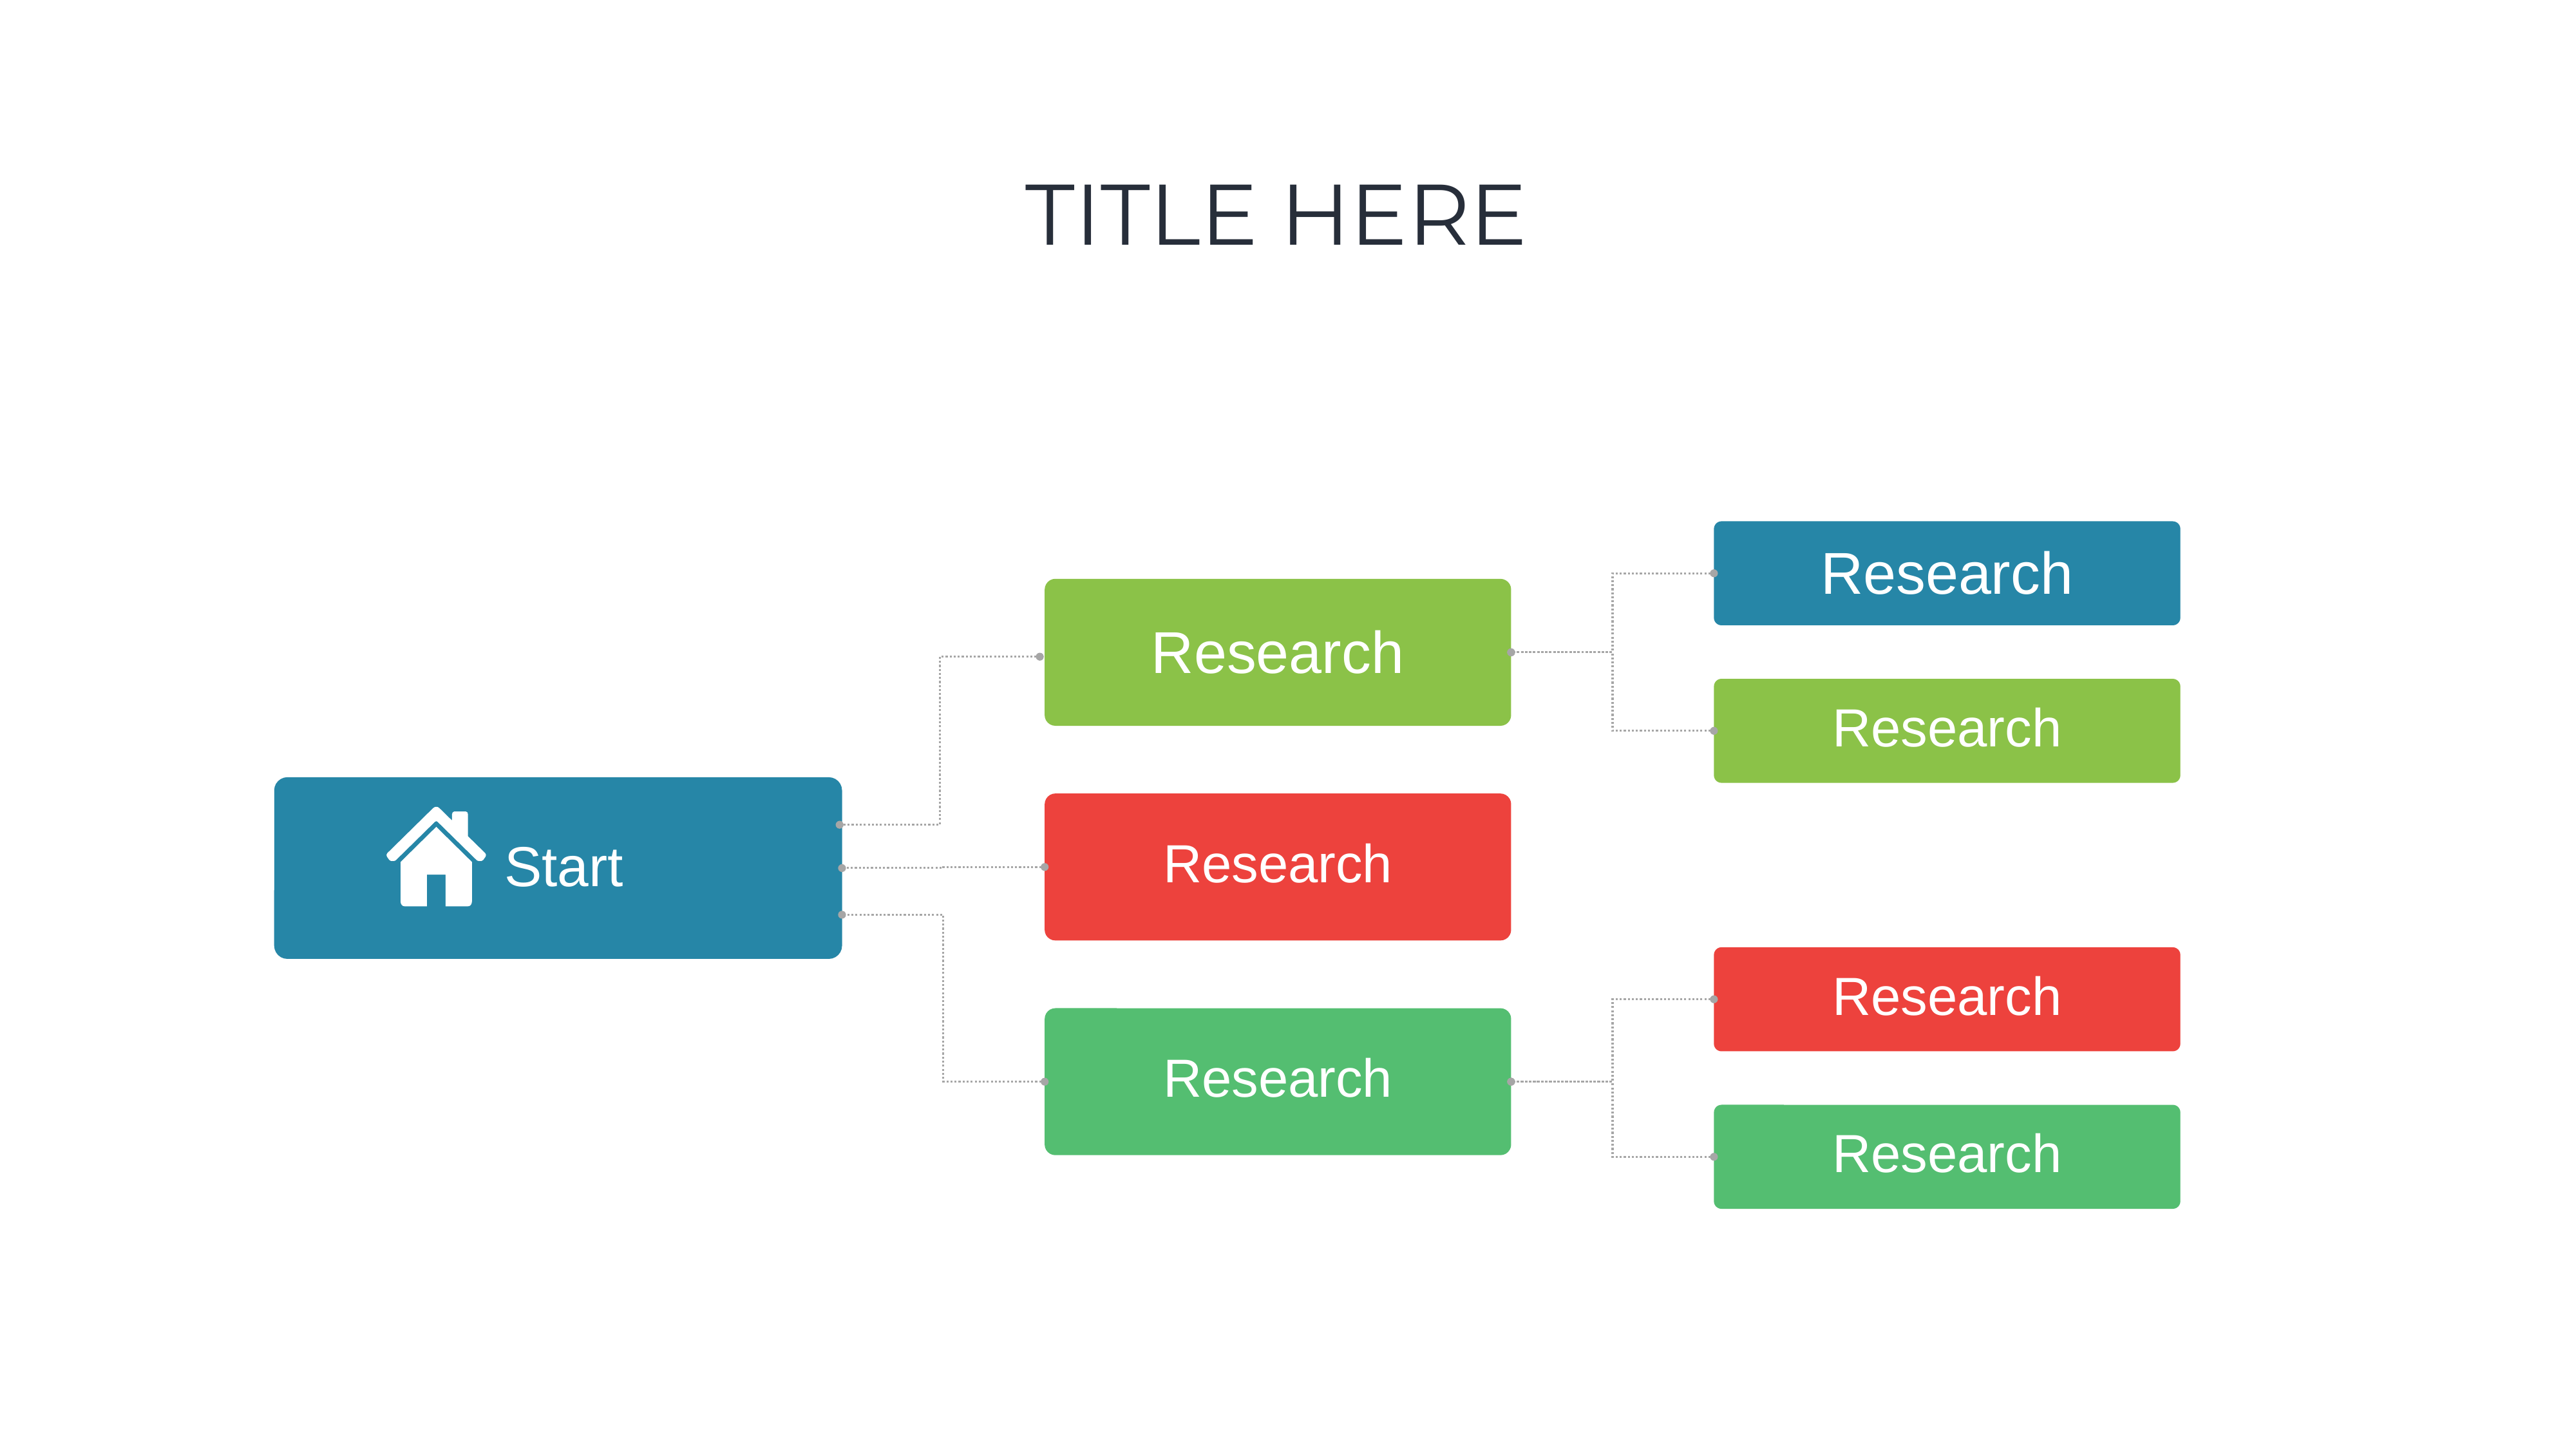

# TITLE HERE

Research

Research

Research

Research
Start

Research

Research

Research